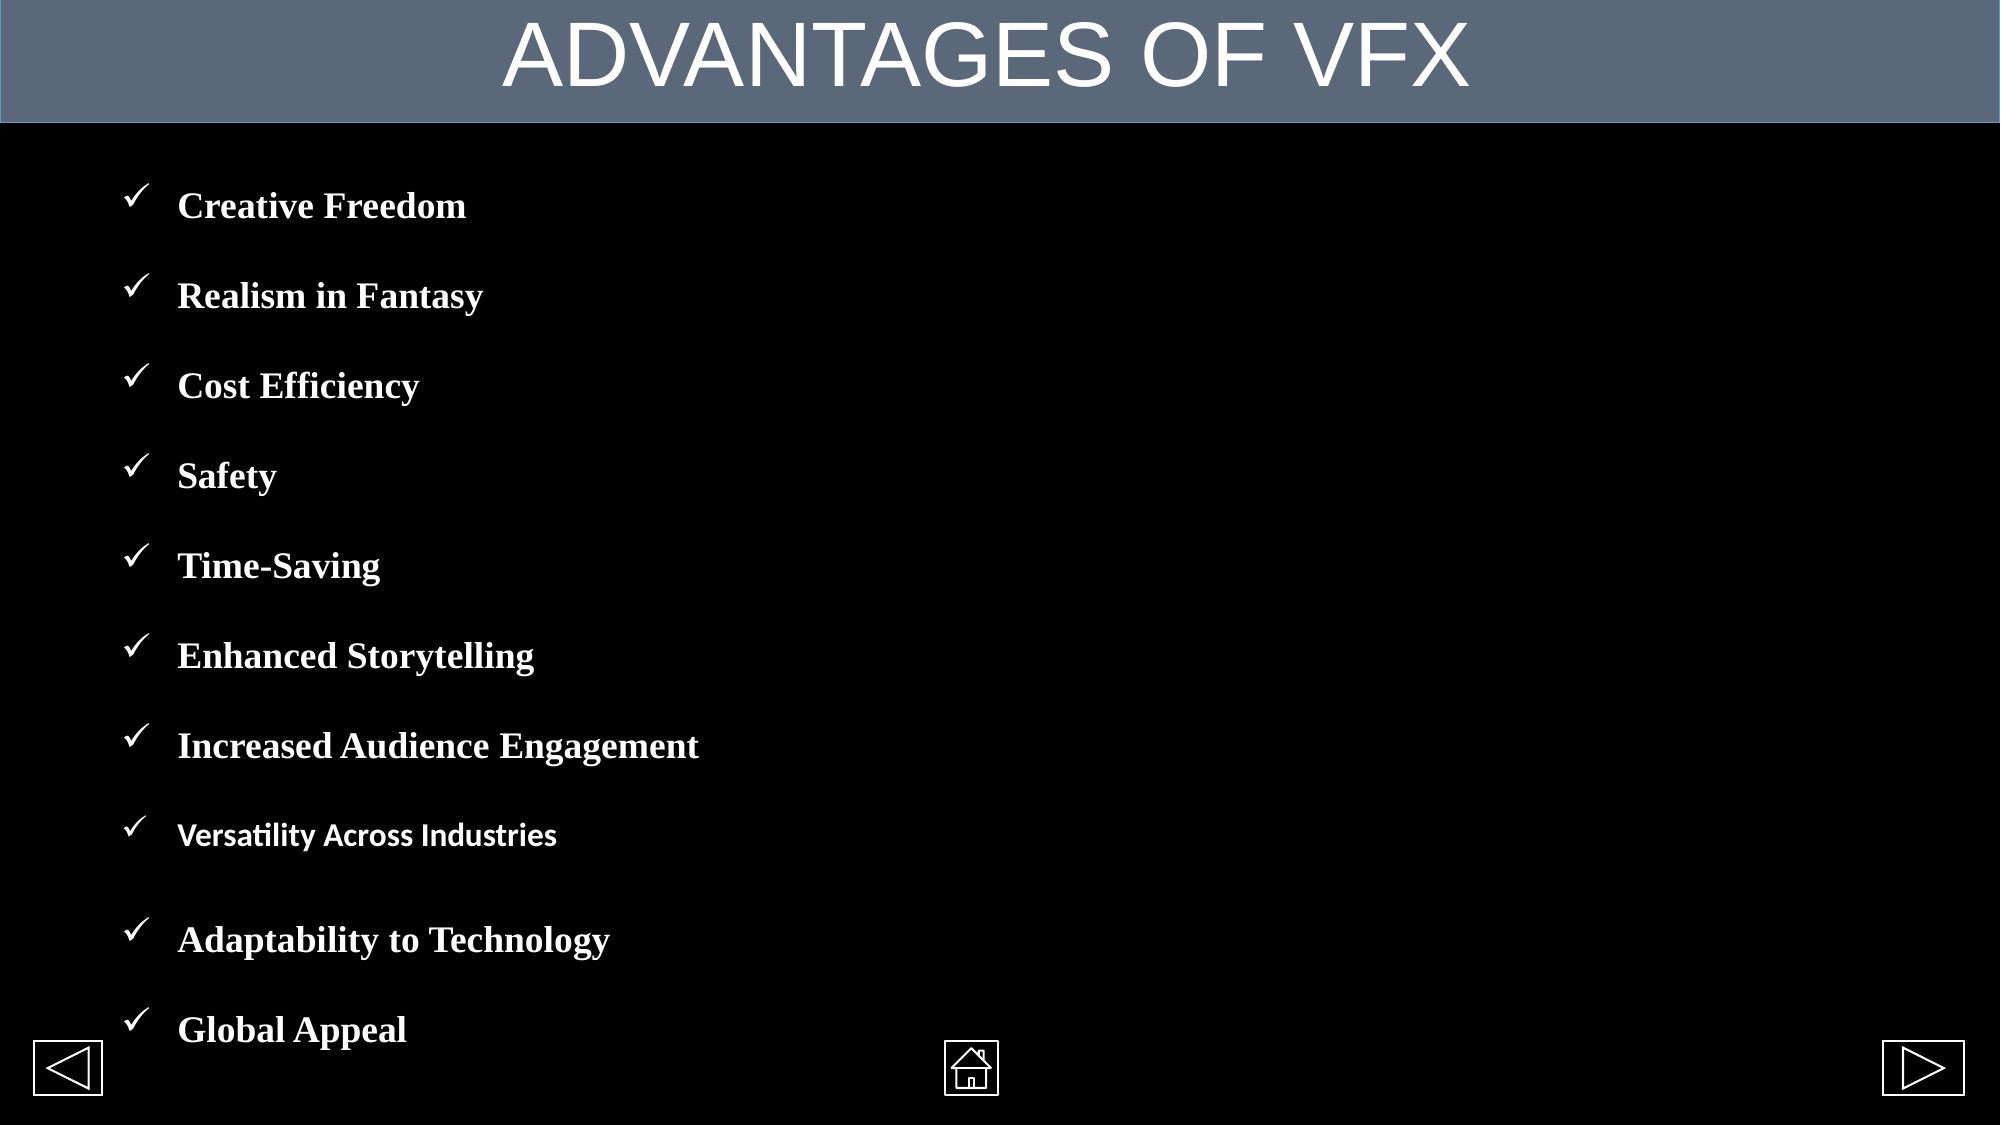

ADVANTAGES OF VFX

Creative Freedom

Realism in Fantasy

Cost Efficiency

Safety

Time-Saving

Enhanced Storytelling

Increased Audience Engagement

Versatility Across Industries

Adaptability to Technology

Global Appeal